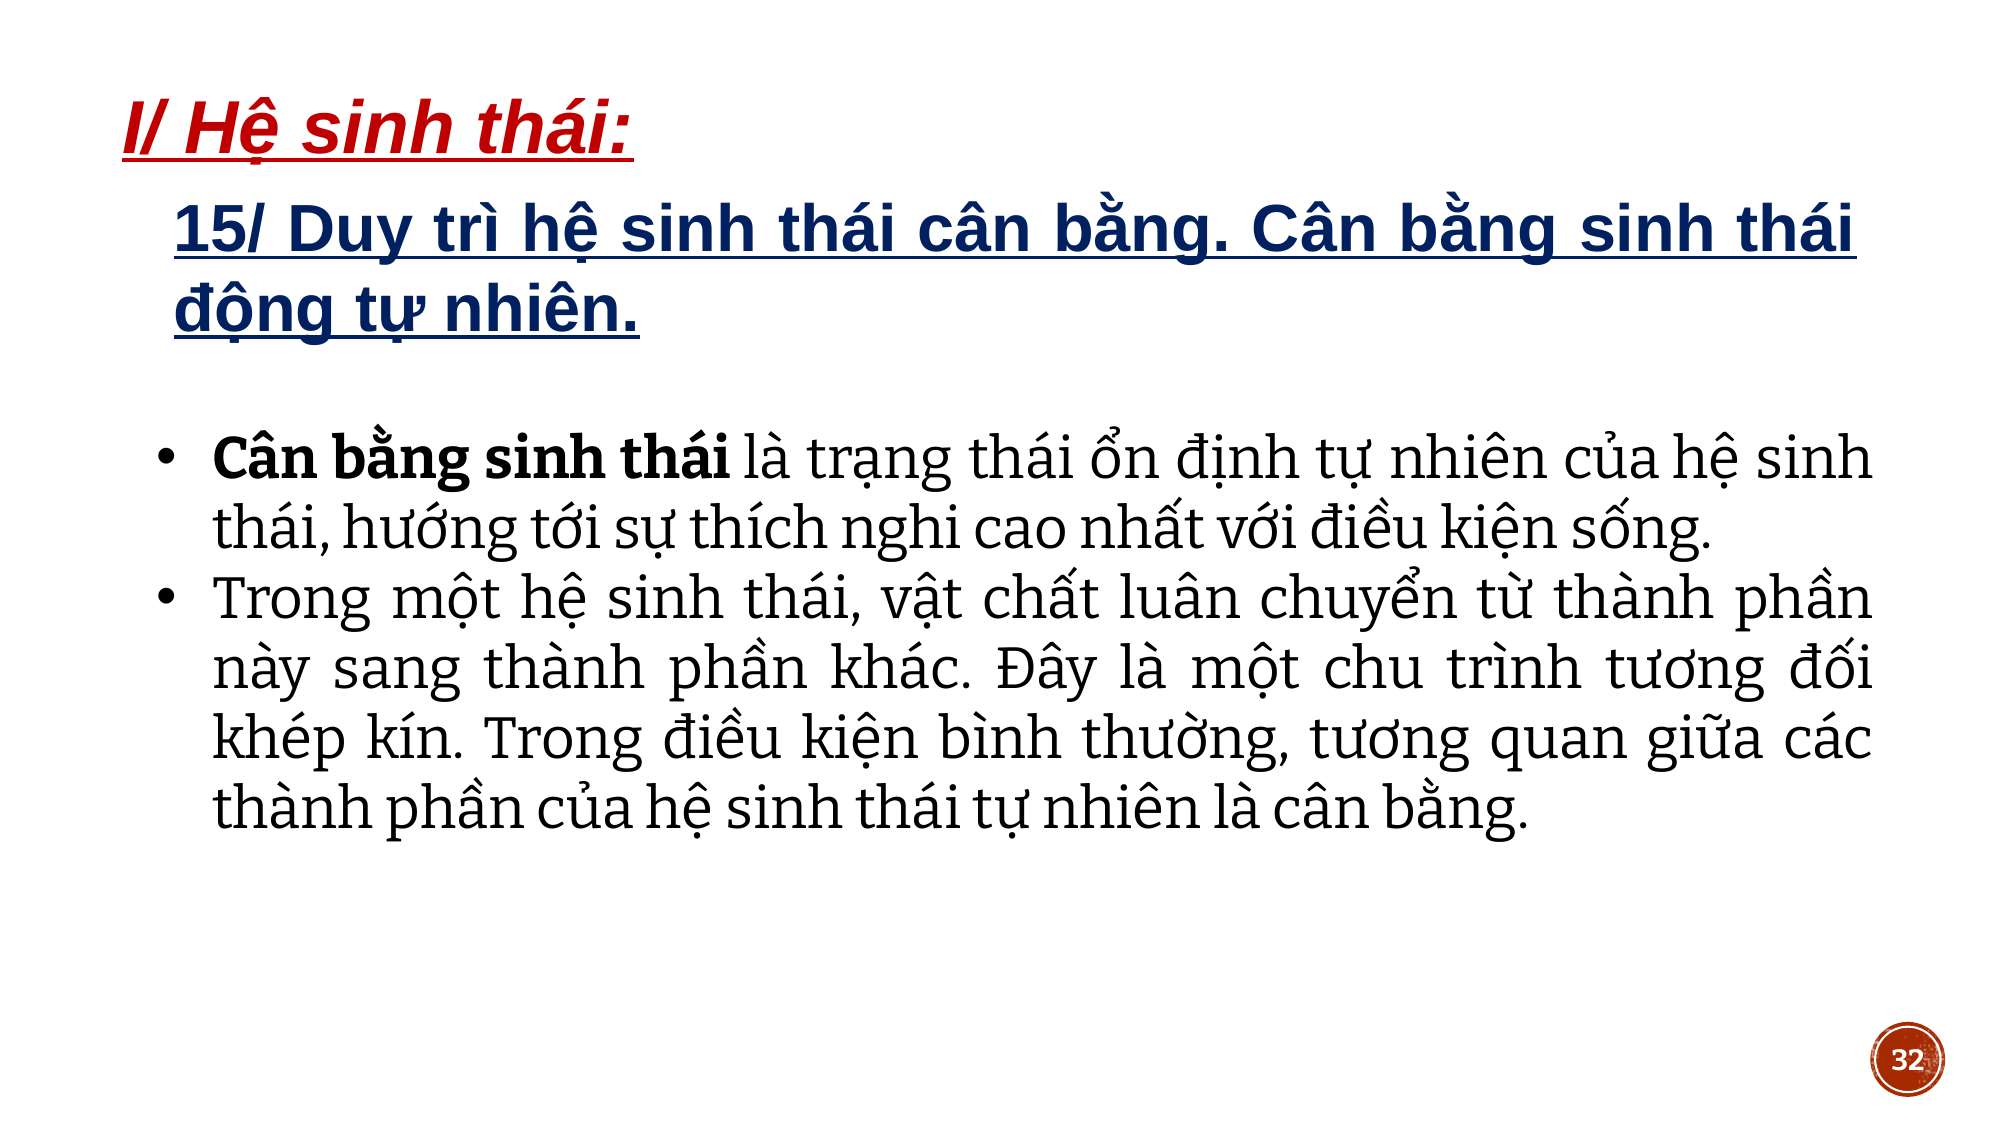

I/ Hệ sinh thái:
15/ Duy trì hệ sinh thái cân bằng. Cân bằng sinh thái động tự nhiên.
Cân bằng sinh thái là trạng thái ổn định tự nhiên của hệ sinh thái, hướng tới sự thích nghi cao nhất với điều kiện sống.
Trong một hệ sinh thái, vật chất luân chuyển từ thành phần này sang thành phần khác. Đây là một chu trình tương đối khép kín. Trong điều kiện bình thường, tương quan giữa các thành phần của hệ sinh thái tự nhiên là cân bằng.
32